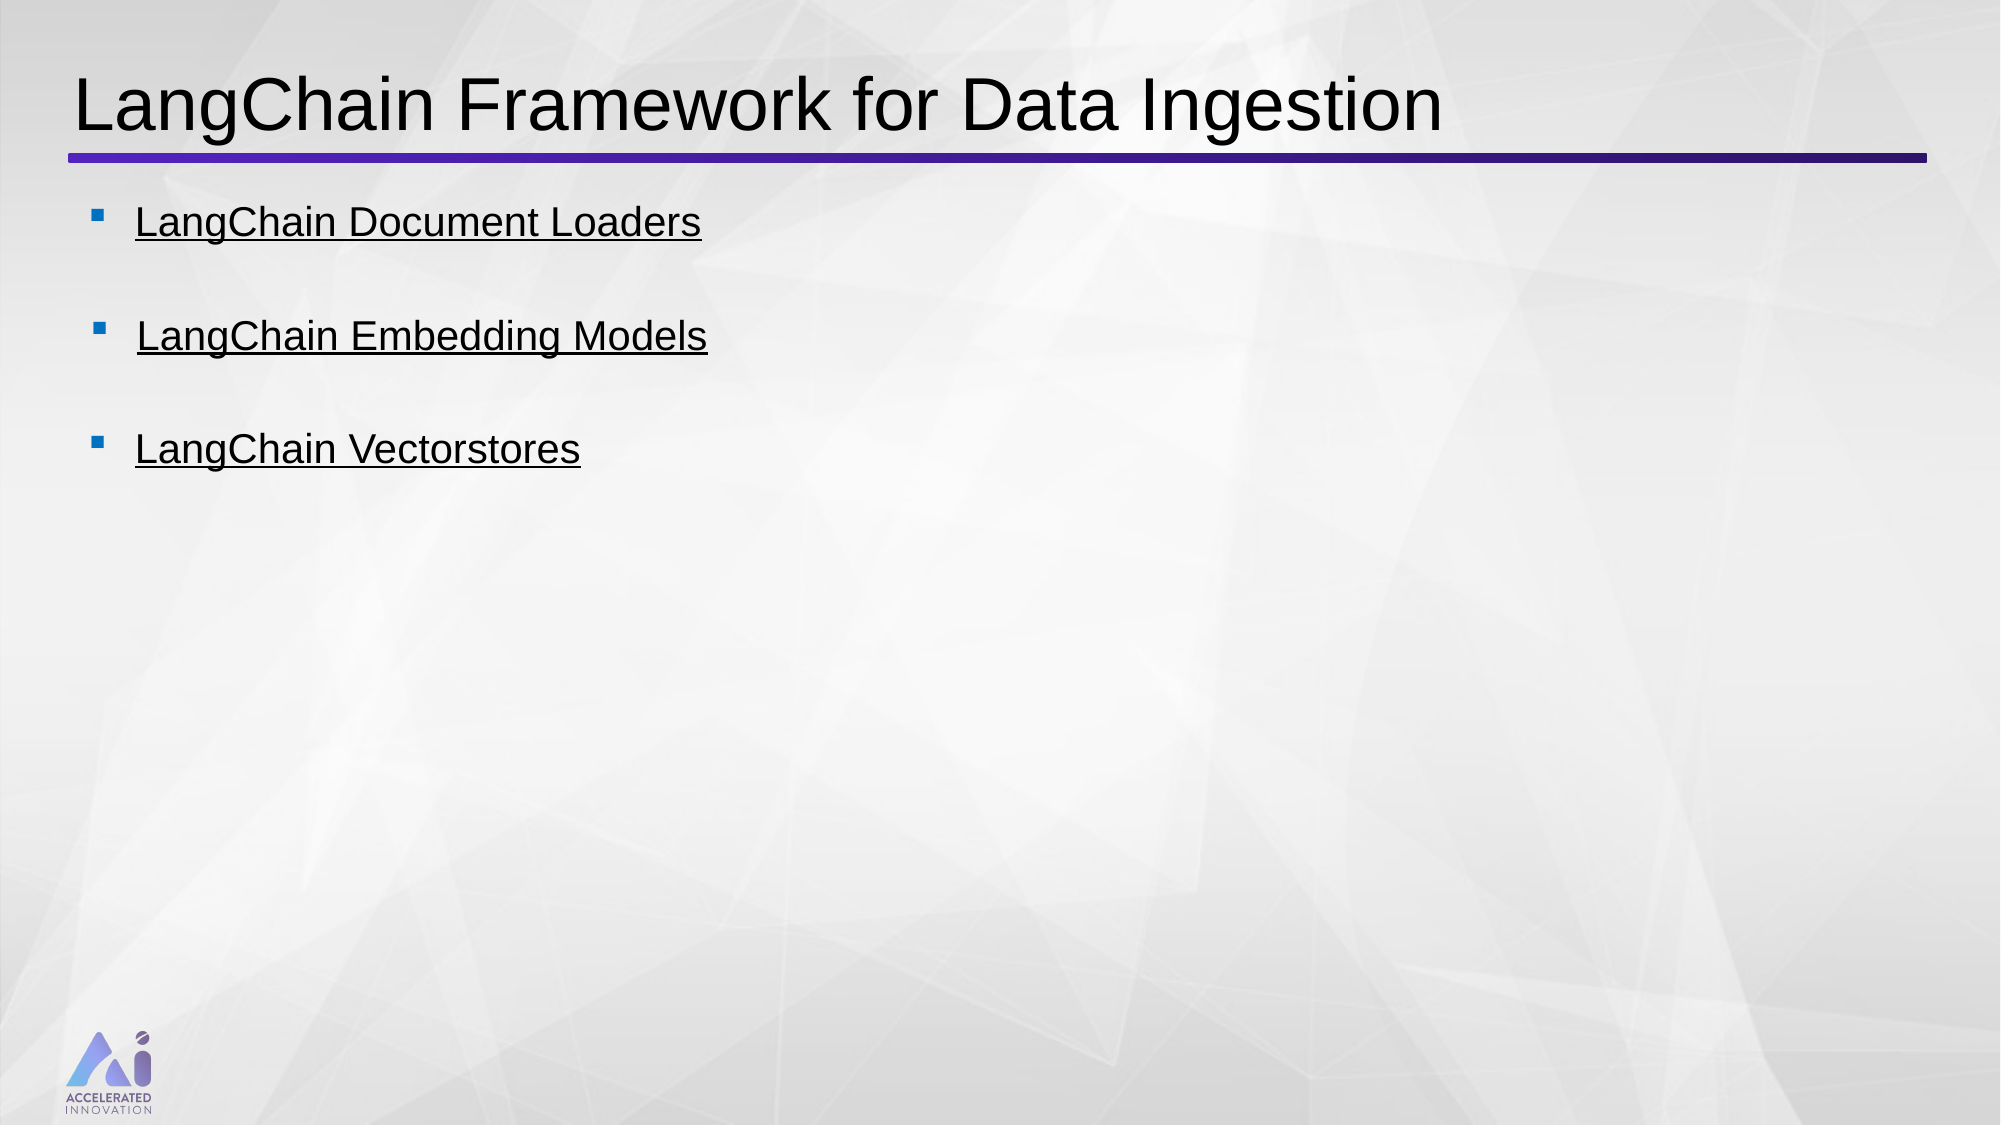

# LangChain Framework for Data Ingestion
LangChain Document Loaders

LangChain Embedding Models

LangChain Vectorstores